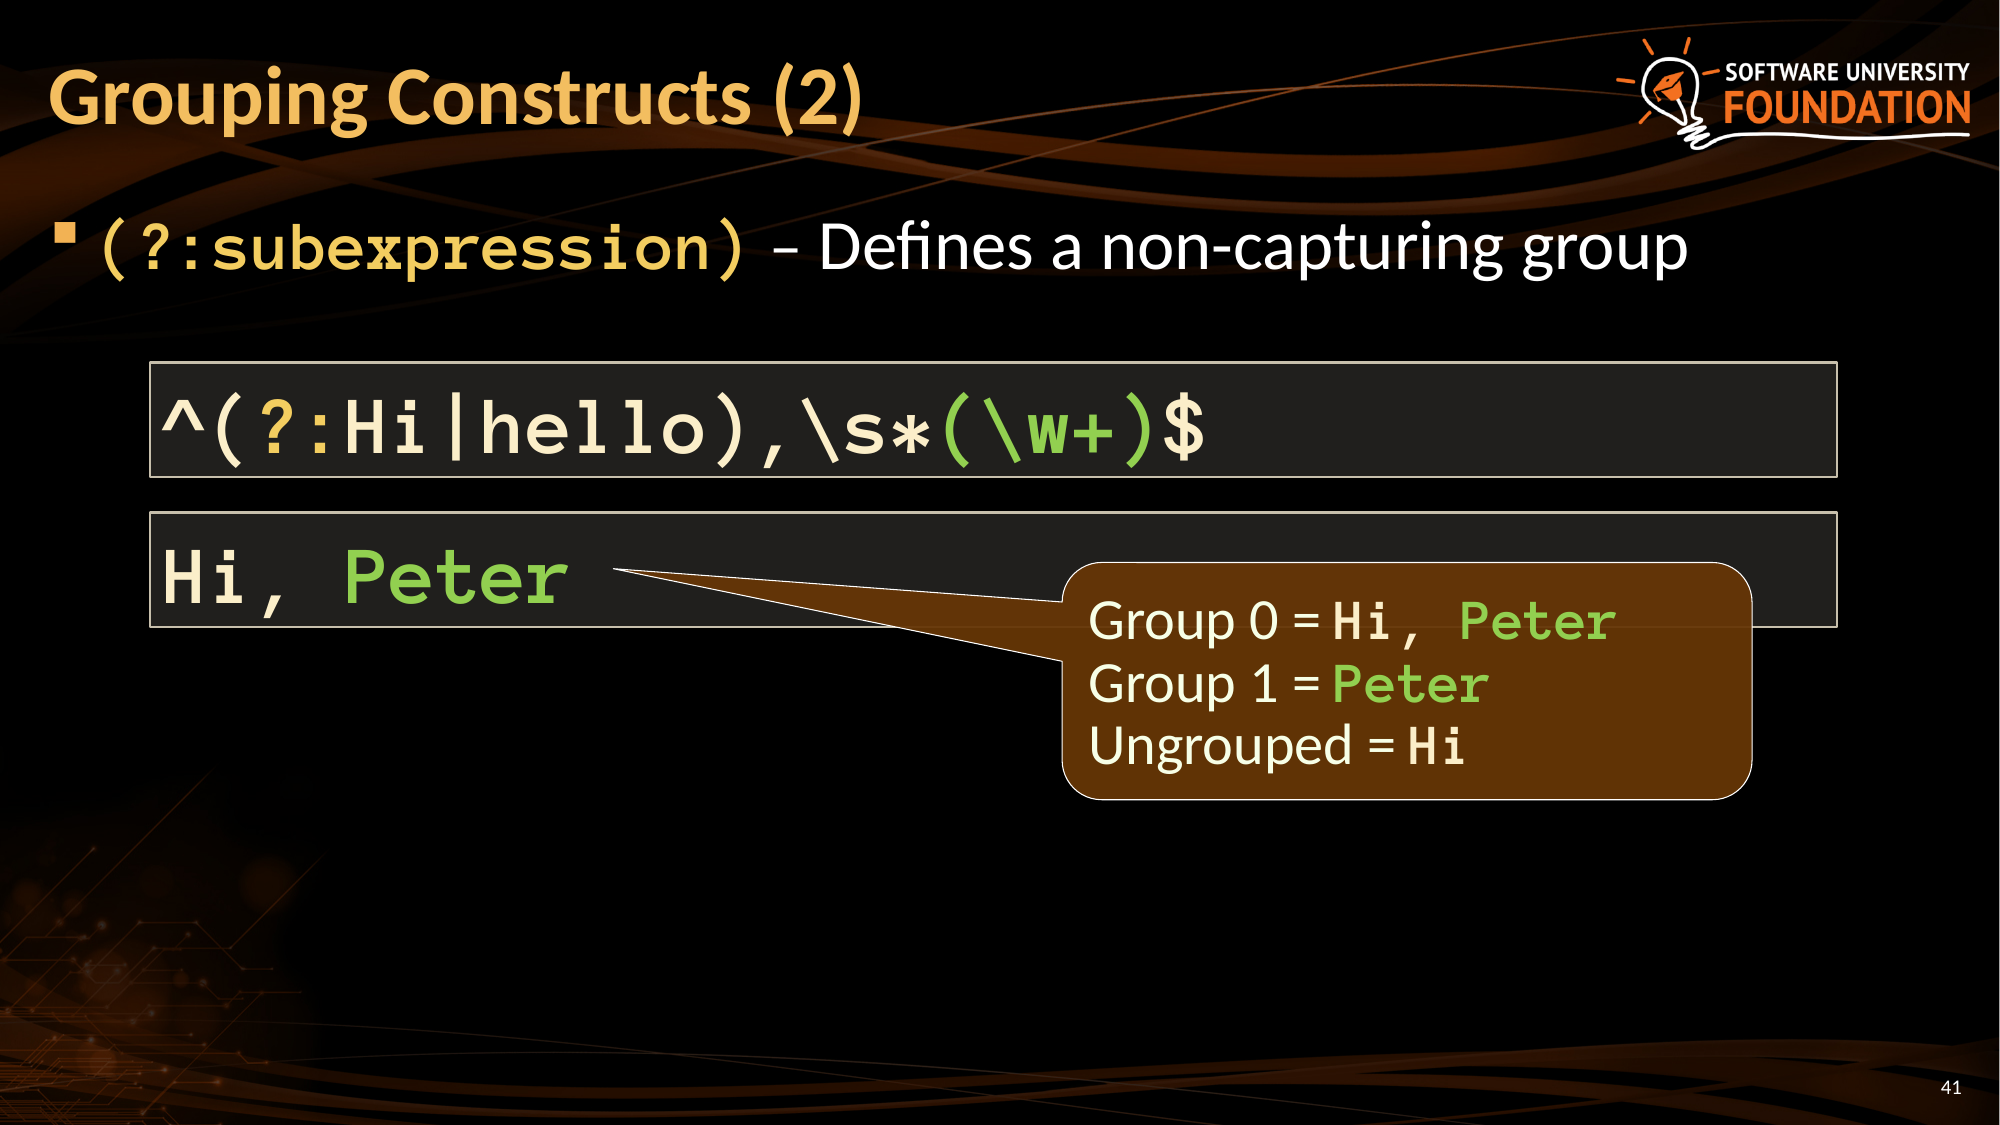

# Grouping Constructs (2)
(?:subexpression) – Defines a non-capturing group

^(?:Hi|hello),\s*(\w+)$
Hi, Peter
Group 0 = Hi, Peter
Group 1 = Peter
Ungrouped = Hi
41